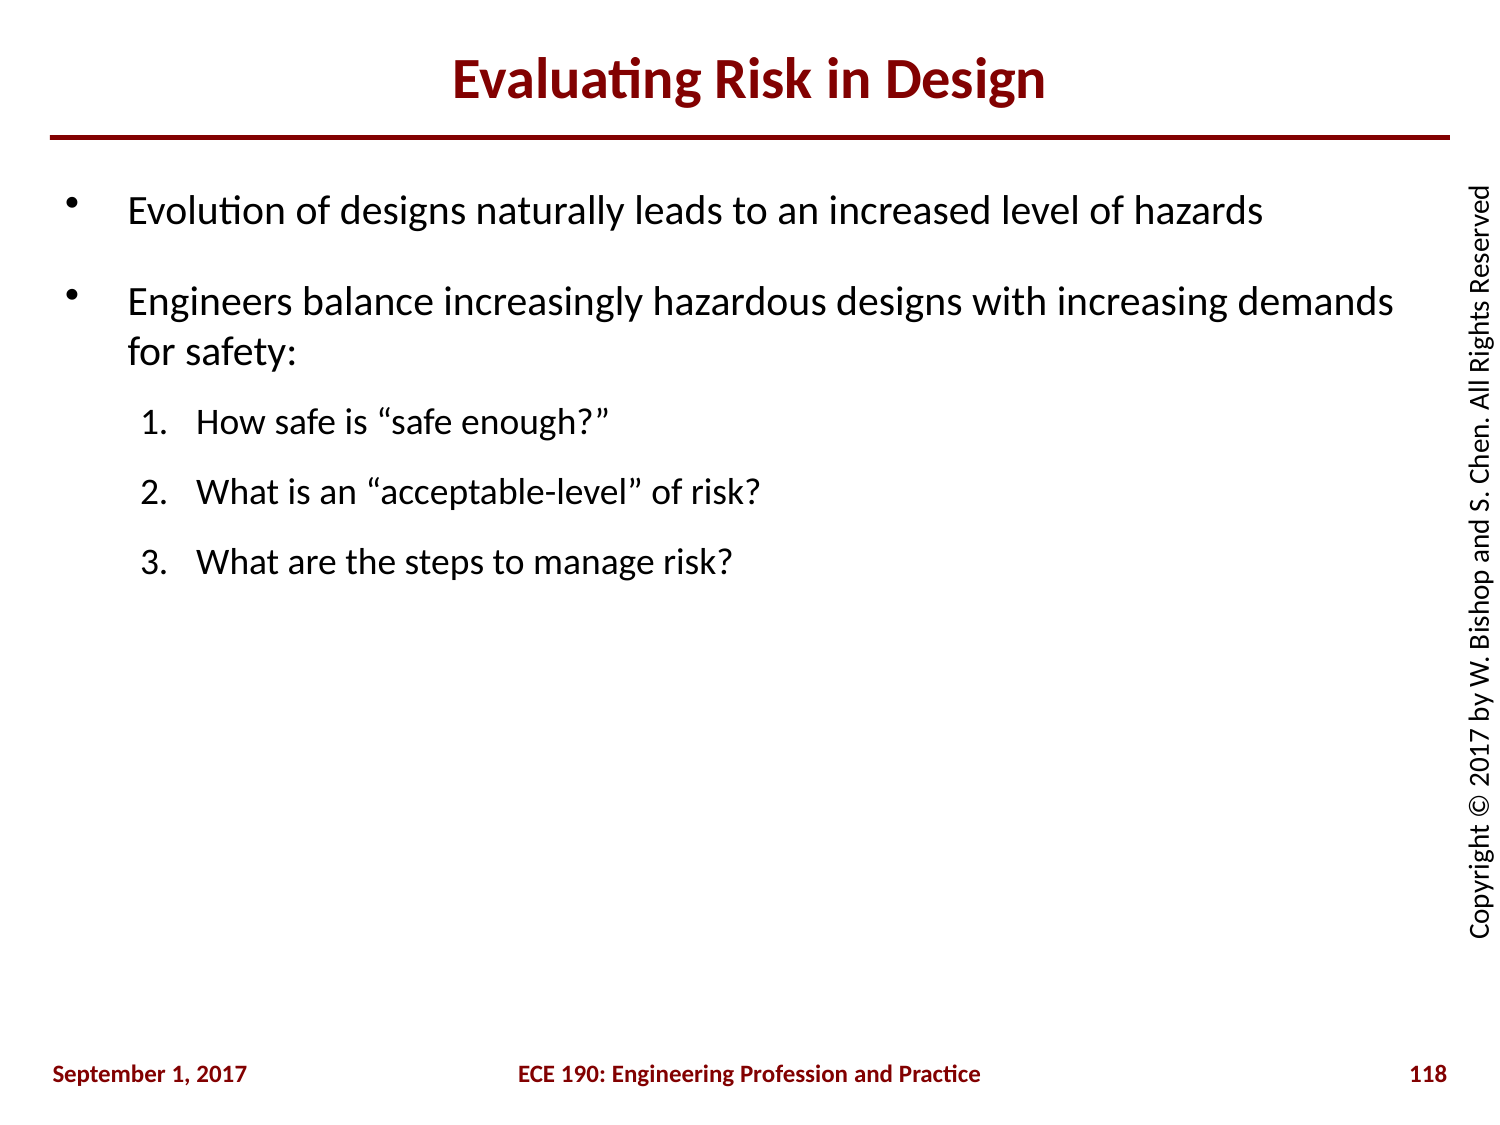

# Evaluating Risk in Design
Evolution of designs naturally leads to an increased level of hazards
Engineers balance increasingly hazardous designs with increasing demands for safety:
How safe is “safe enough?”
What is an “acceptable-level” of risk?
What are the steps to manage risk?
September 1, 2017
ECE 190: Engineering Profession and Practice
118